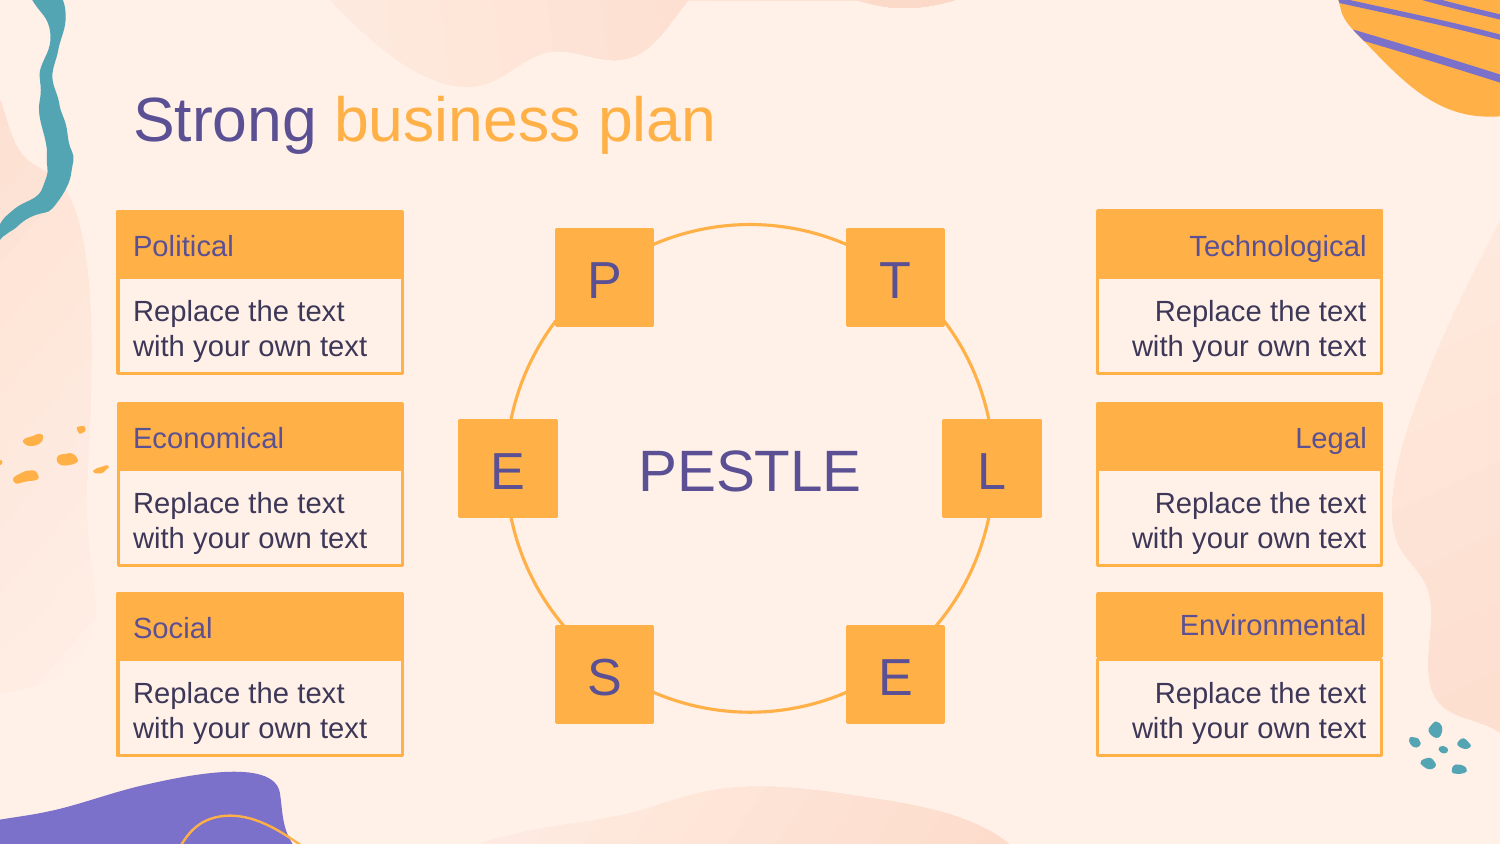

# Strong business plan
Technological
Political
PESTLE
P
T
Replace the text with your own text
Replace the text with your own text
Economical
Legal
E
L
Replace the text with your own text
Replace the text with your own text
Social
Environmental
S
E
Replace the text with your own text
Replace the text with your own text